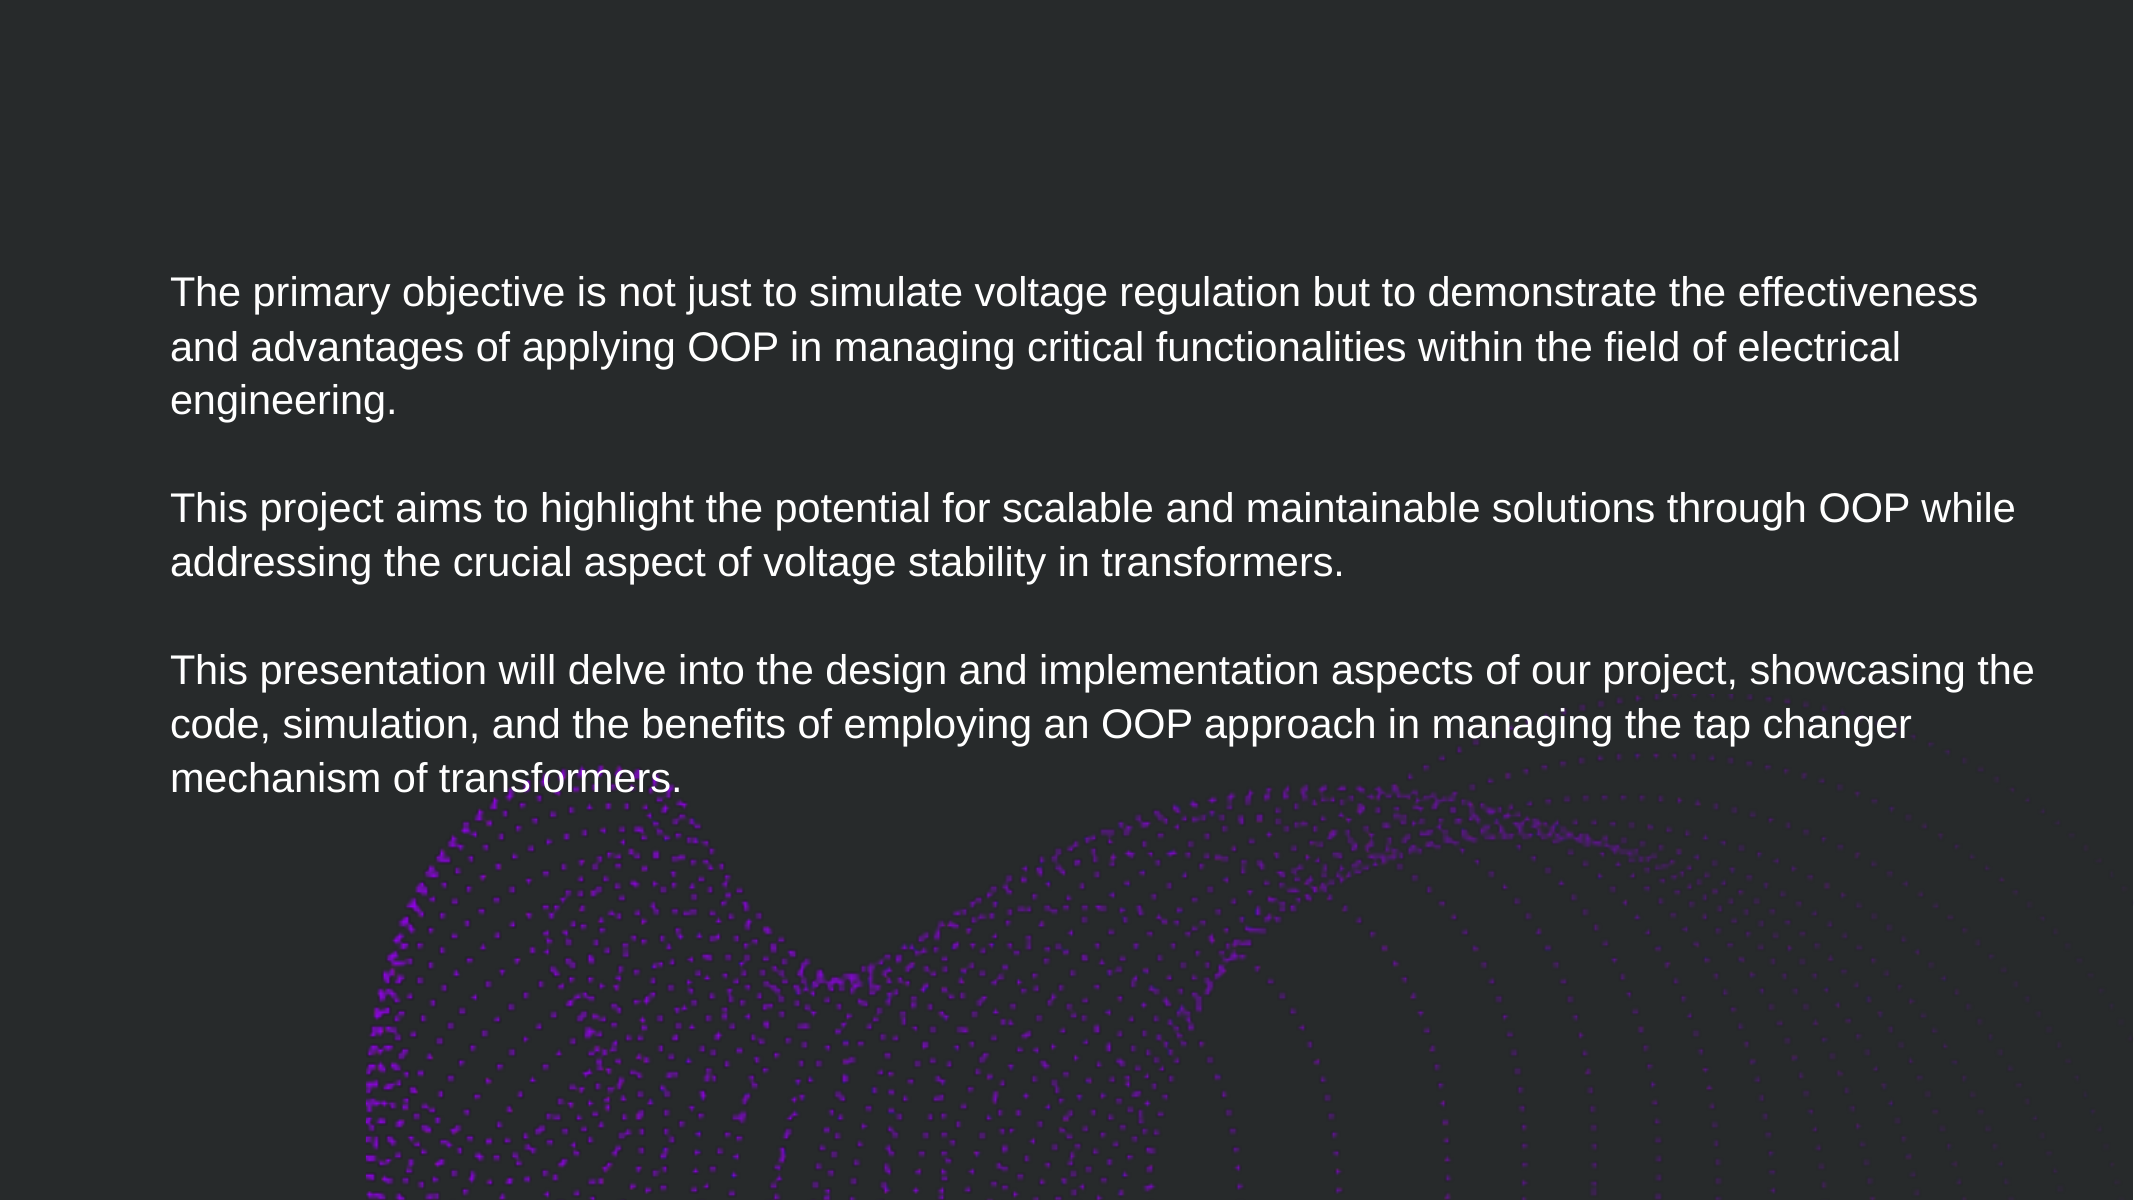

The primary objective is not just to simulate voltage regulation but to demonstrate the effectiveness and advantages of applying OOP in managing critical functionalities within the field of electrical engineering.

This project aims to highlight the potential for scalable and maintainable solutions through OOP while addressing the crucial aspect of voltage stability in transformers.

This presentation will delve into the design and implementation aspects of our project, showcasing the code, simulation, and the benefits of employing an OOP approach in managing the tap changer mechanism of transformers.